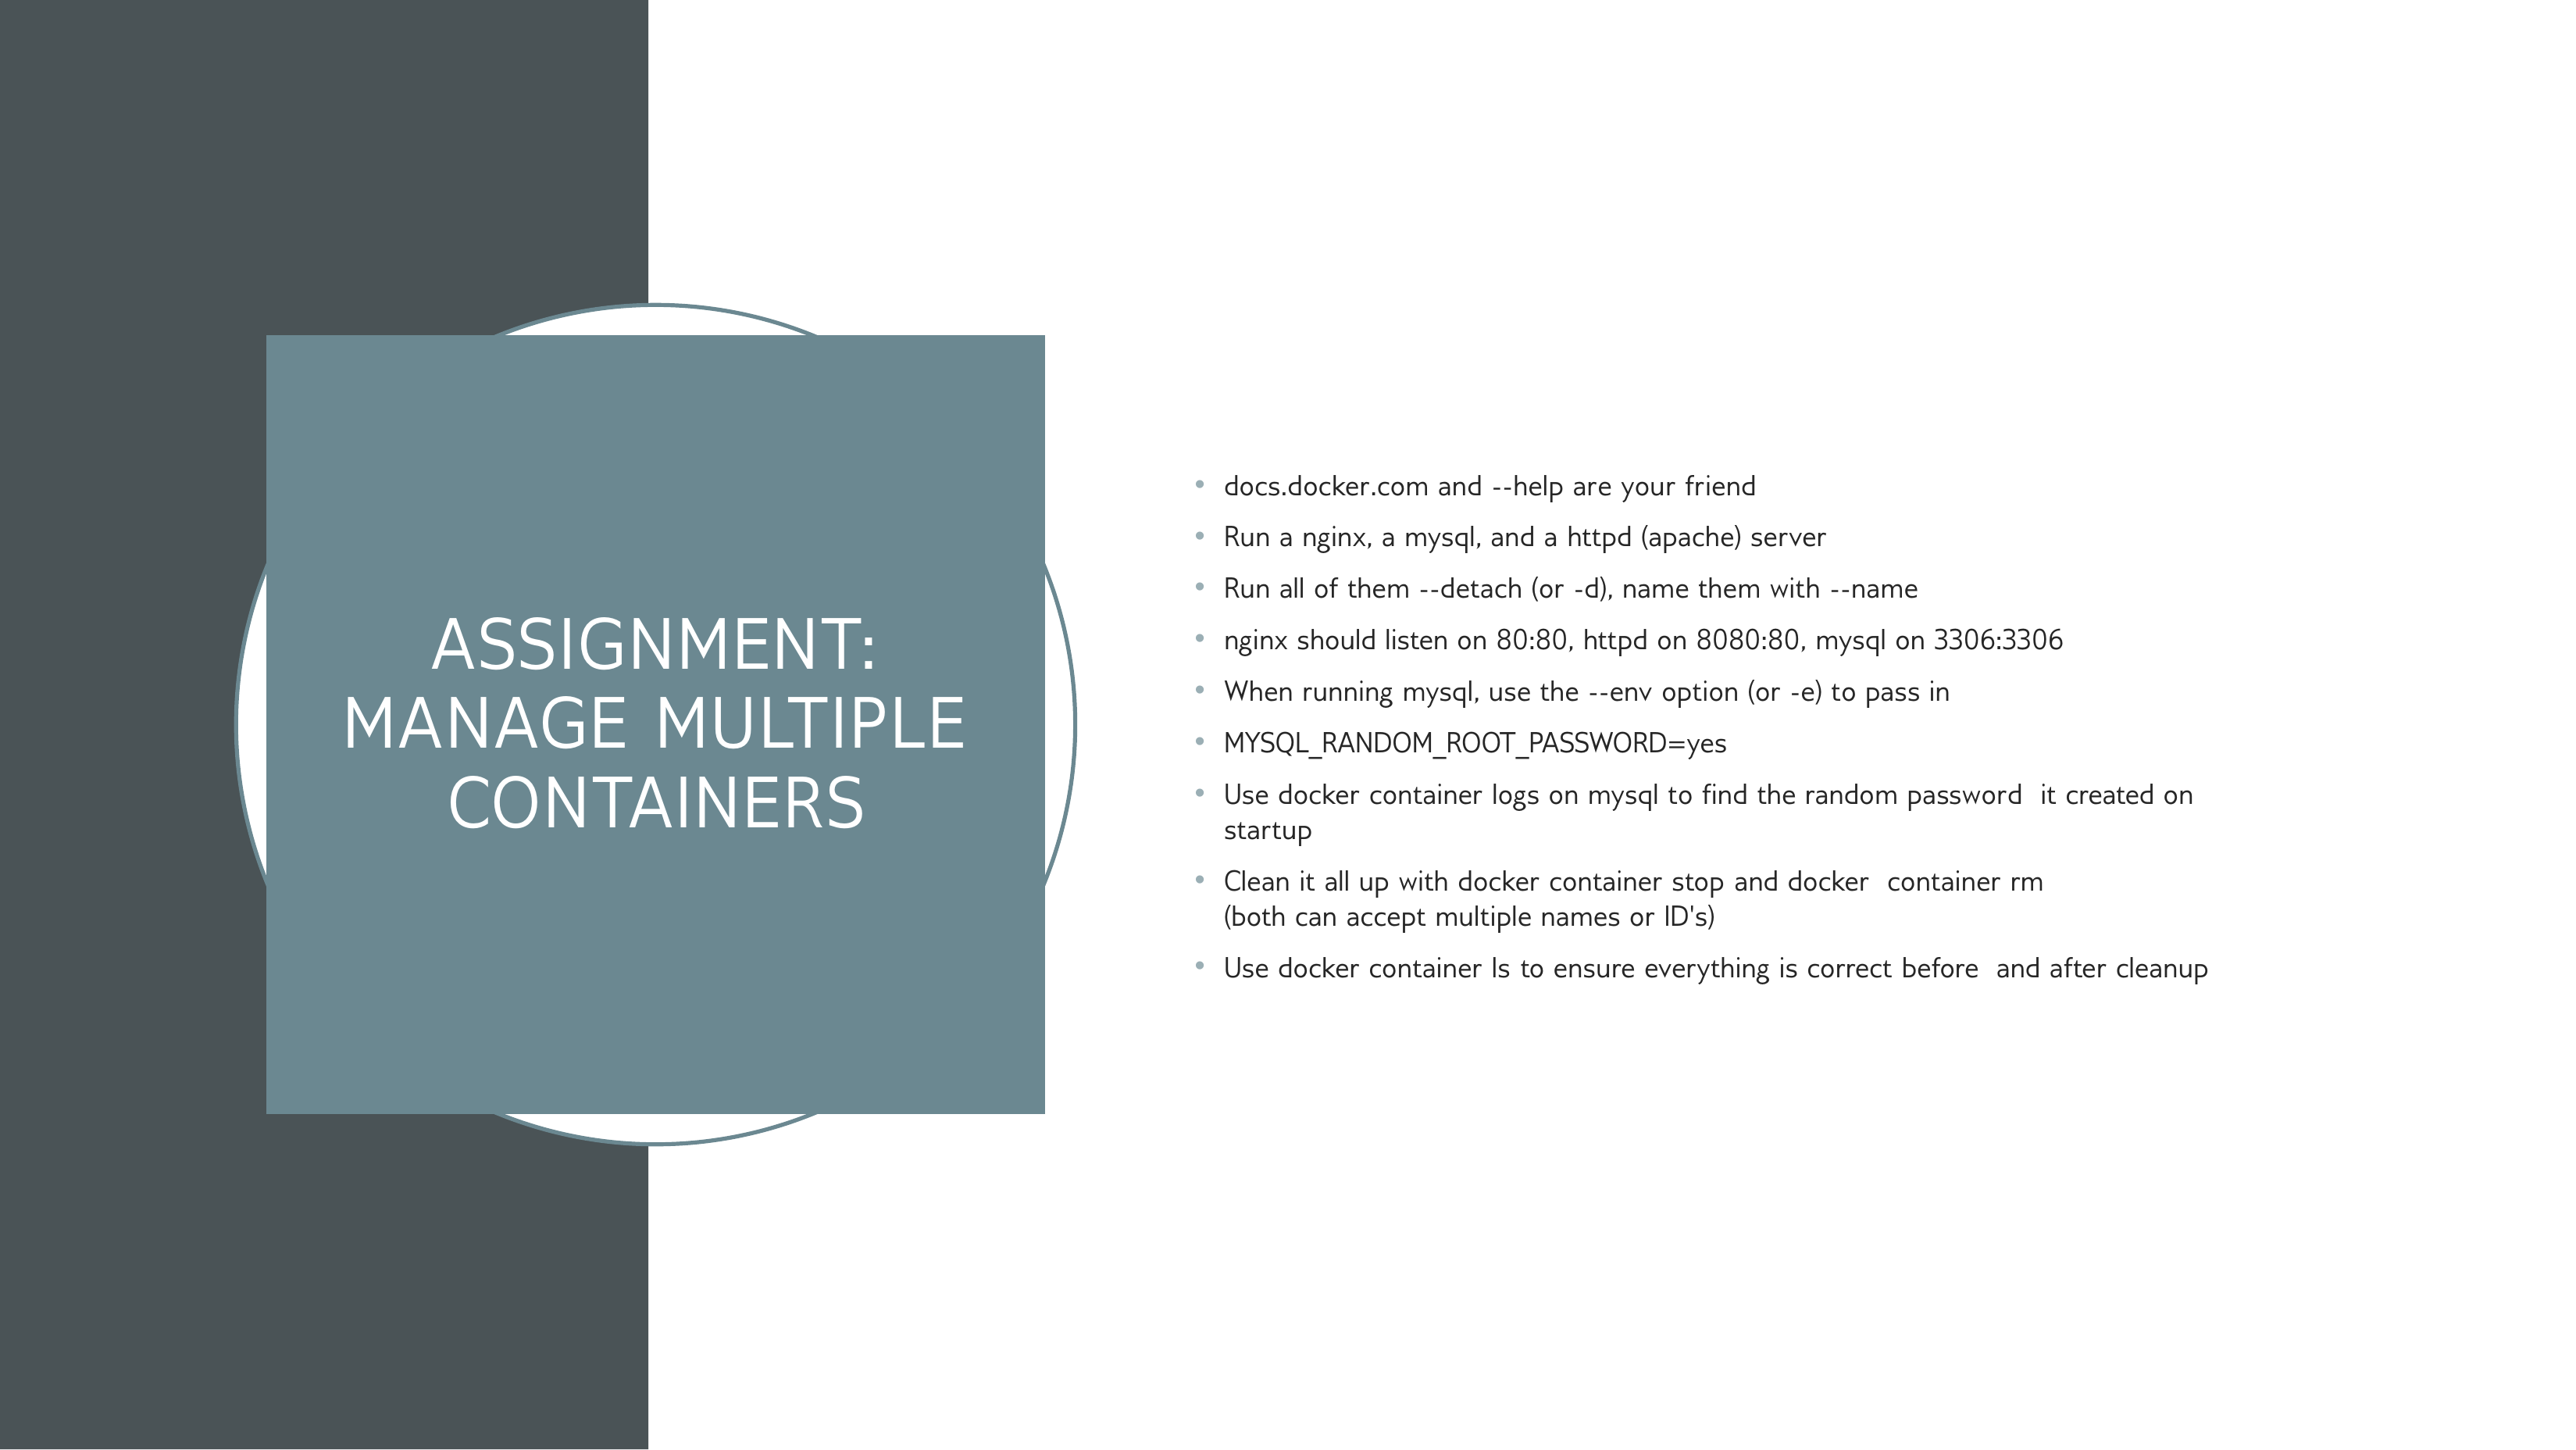

docs.docker.com and --help are your friend
Run a nginx, a mysql, and a httpd (apache) server
Run all of them --detach (or -d), name them with --name
nginx should listen on 80:80, httpd on 8080:80, mysql on 3306:3306
When running mysql, use the --env option (or -e) to pass in
MYSQL_RANDOM_ROOT_PASSWORD=yes
Use docker container logs on mysql to find the random password  it created on startup
Clean it all up with docker container stop and docker  container rm (both can accept multiple names or ID's)
Use docker container ls to ensure everything is correct before  and after cleanup

Assignment: Manage Multiple Containers